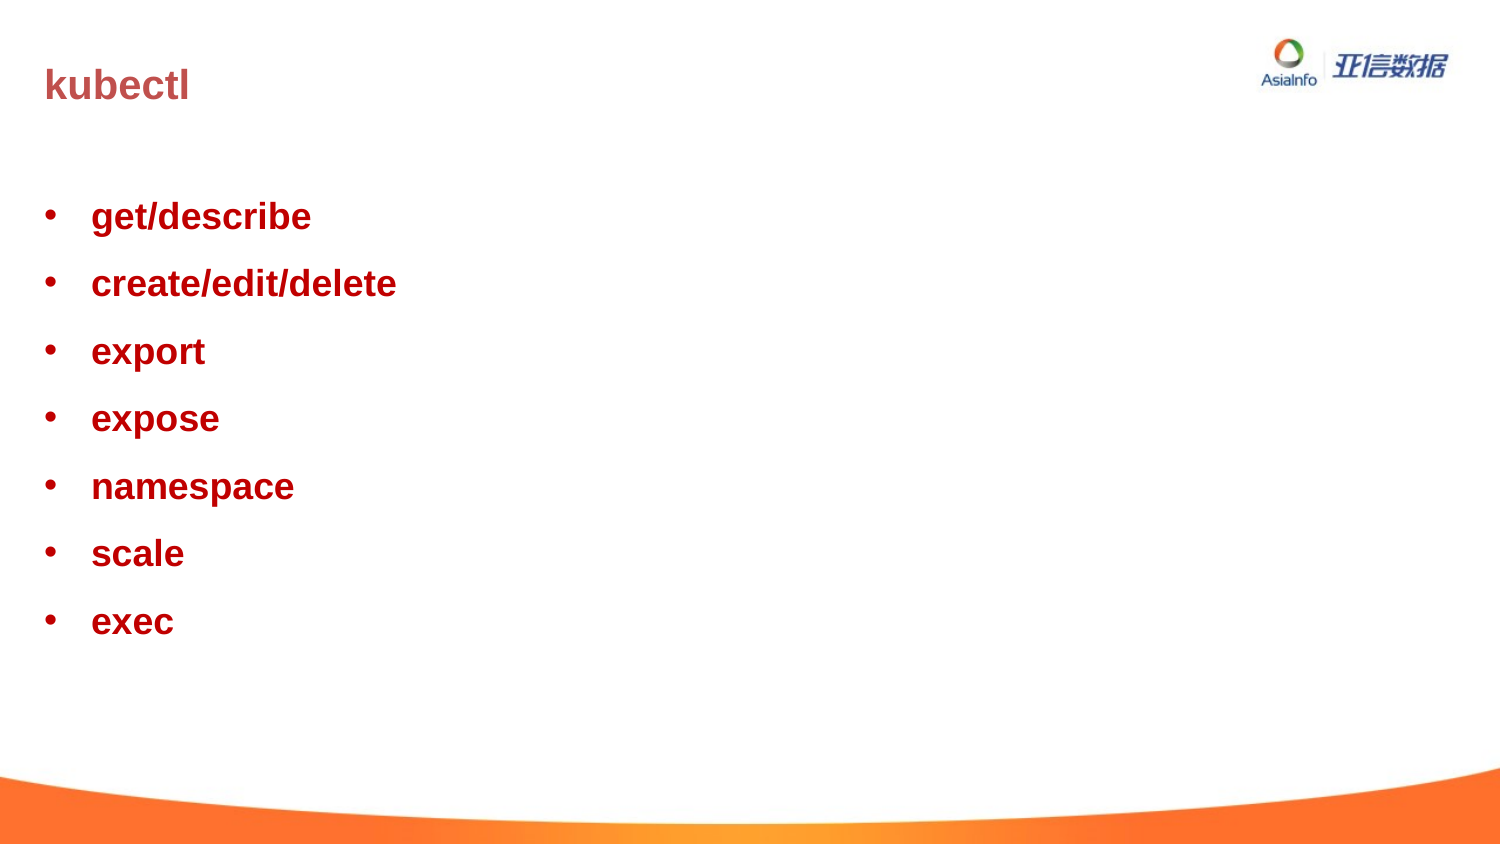

# kubectl
get/describe
create/edit/delete
export
expose
namespace
scale
exec